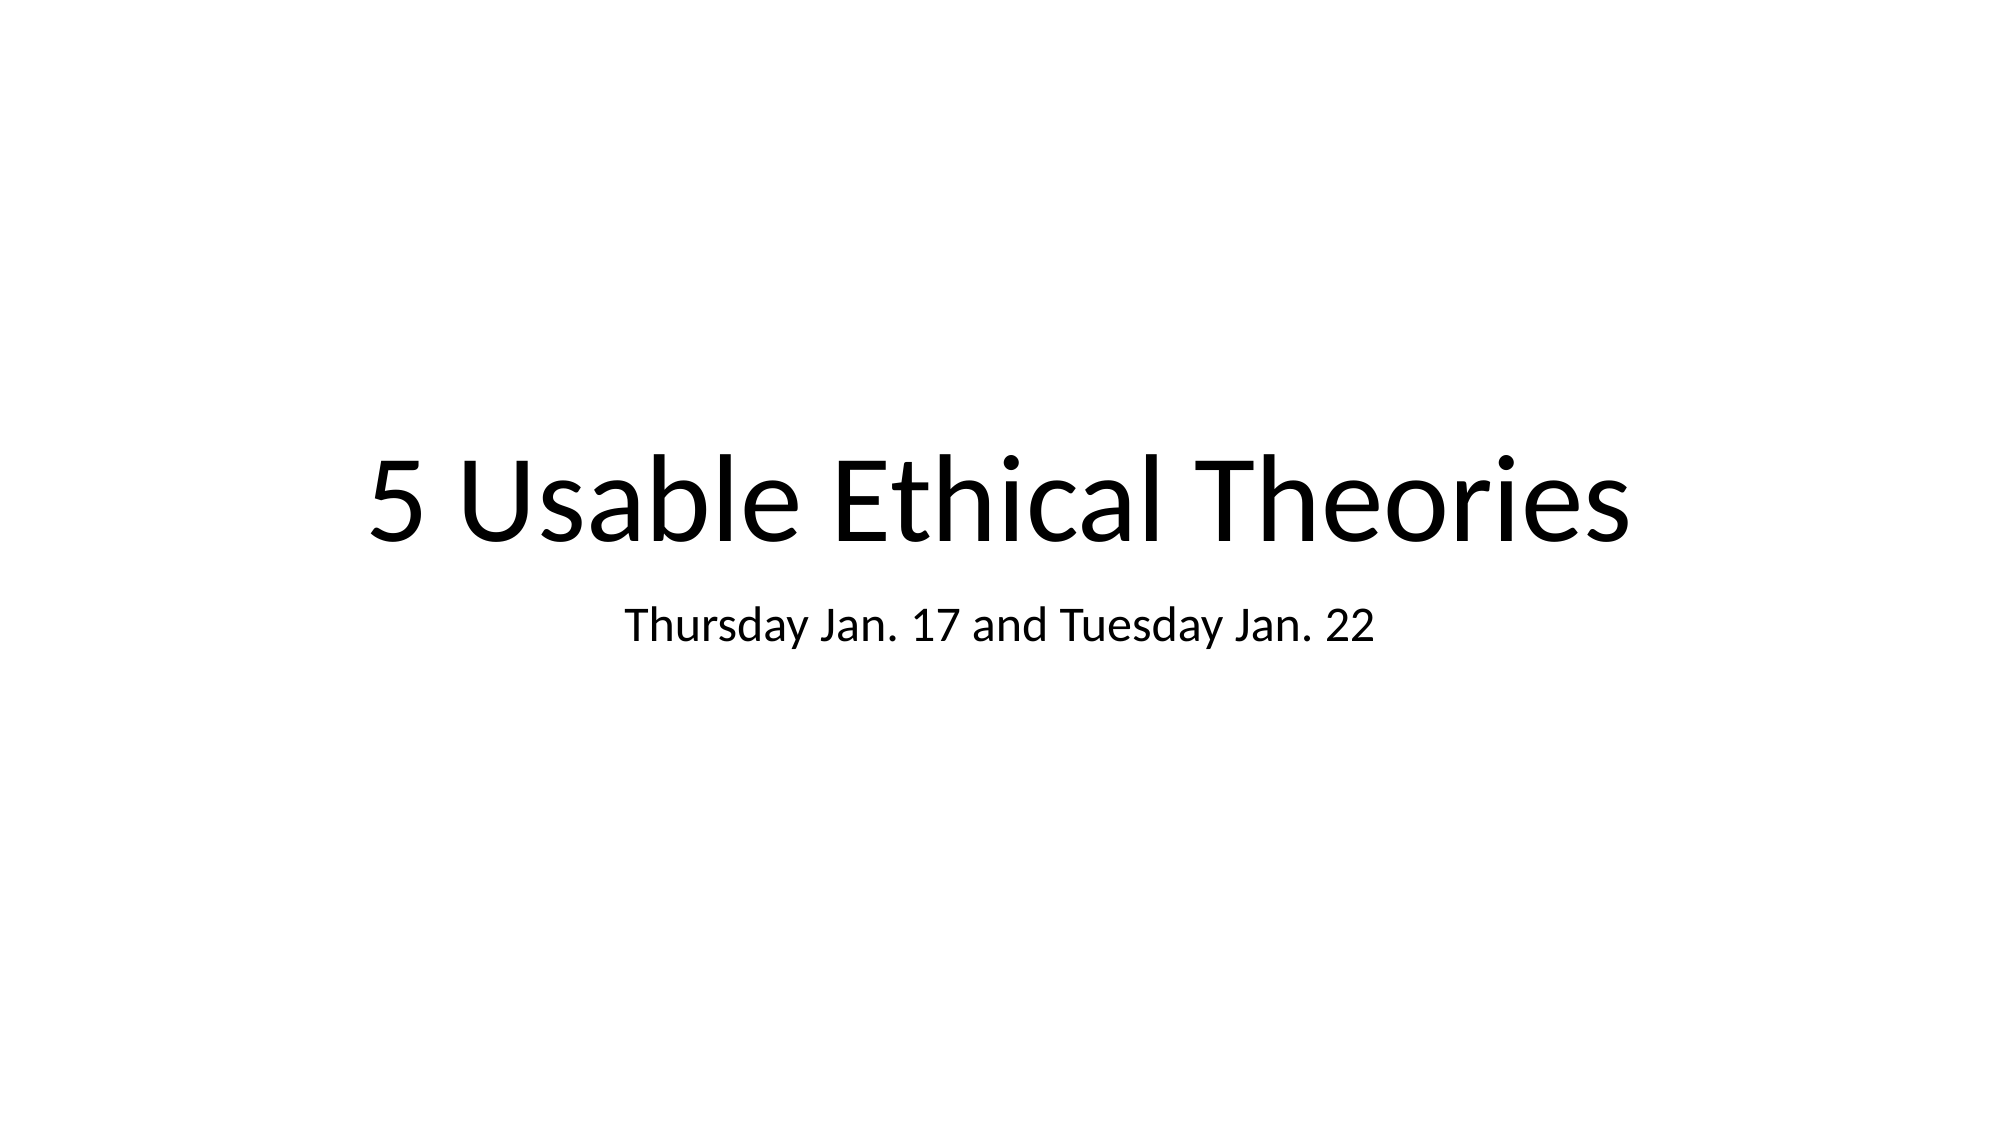

# 5 Usable Ethical Theories
Thursday Jan. 17 and Tuesday Jan. 22